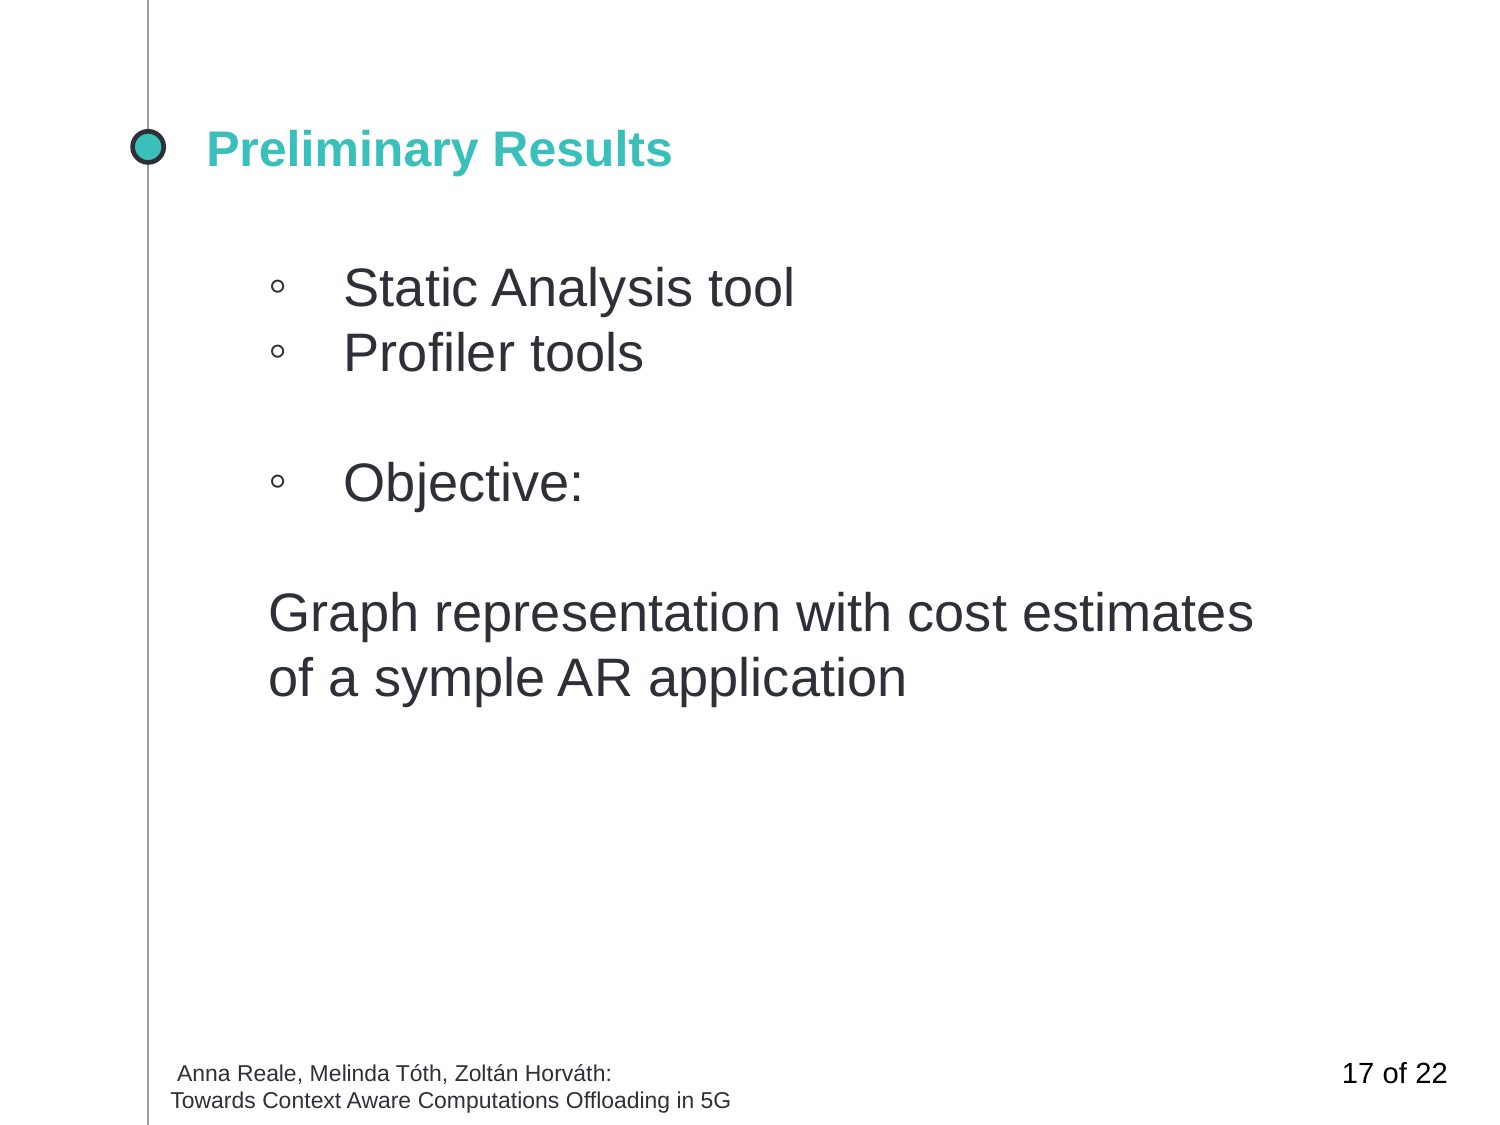

# Preliminary Results
Static Analysis tool
Profiler tools

Objective:

Graph representation with cost estimates
of a symple AR application

= other resources used in a slide footer.

17 of 22